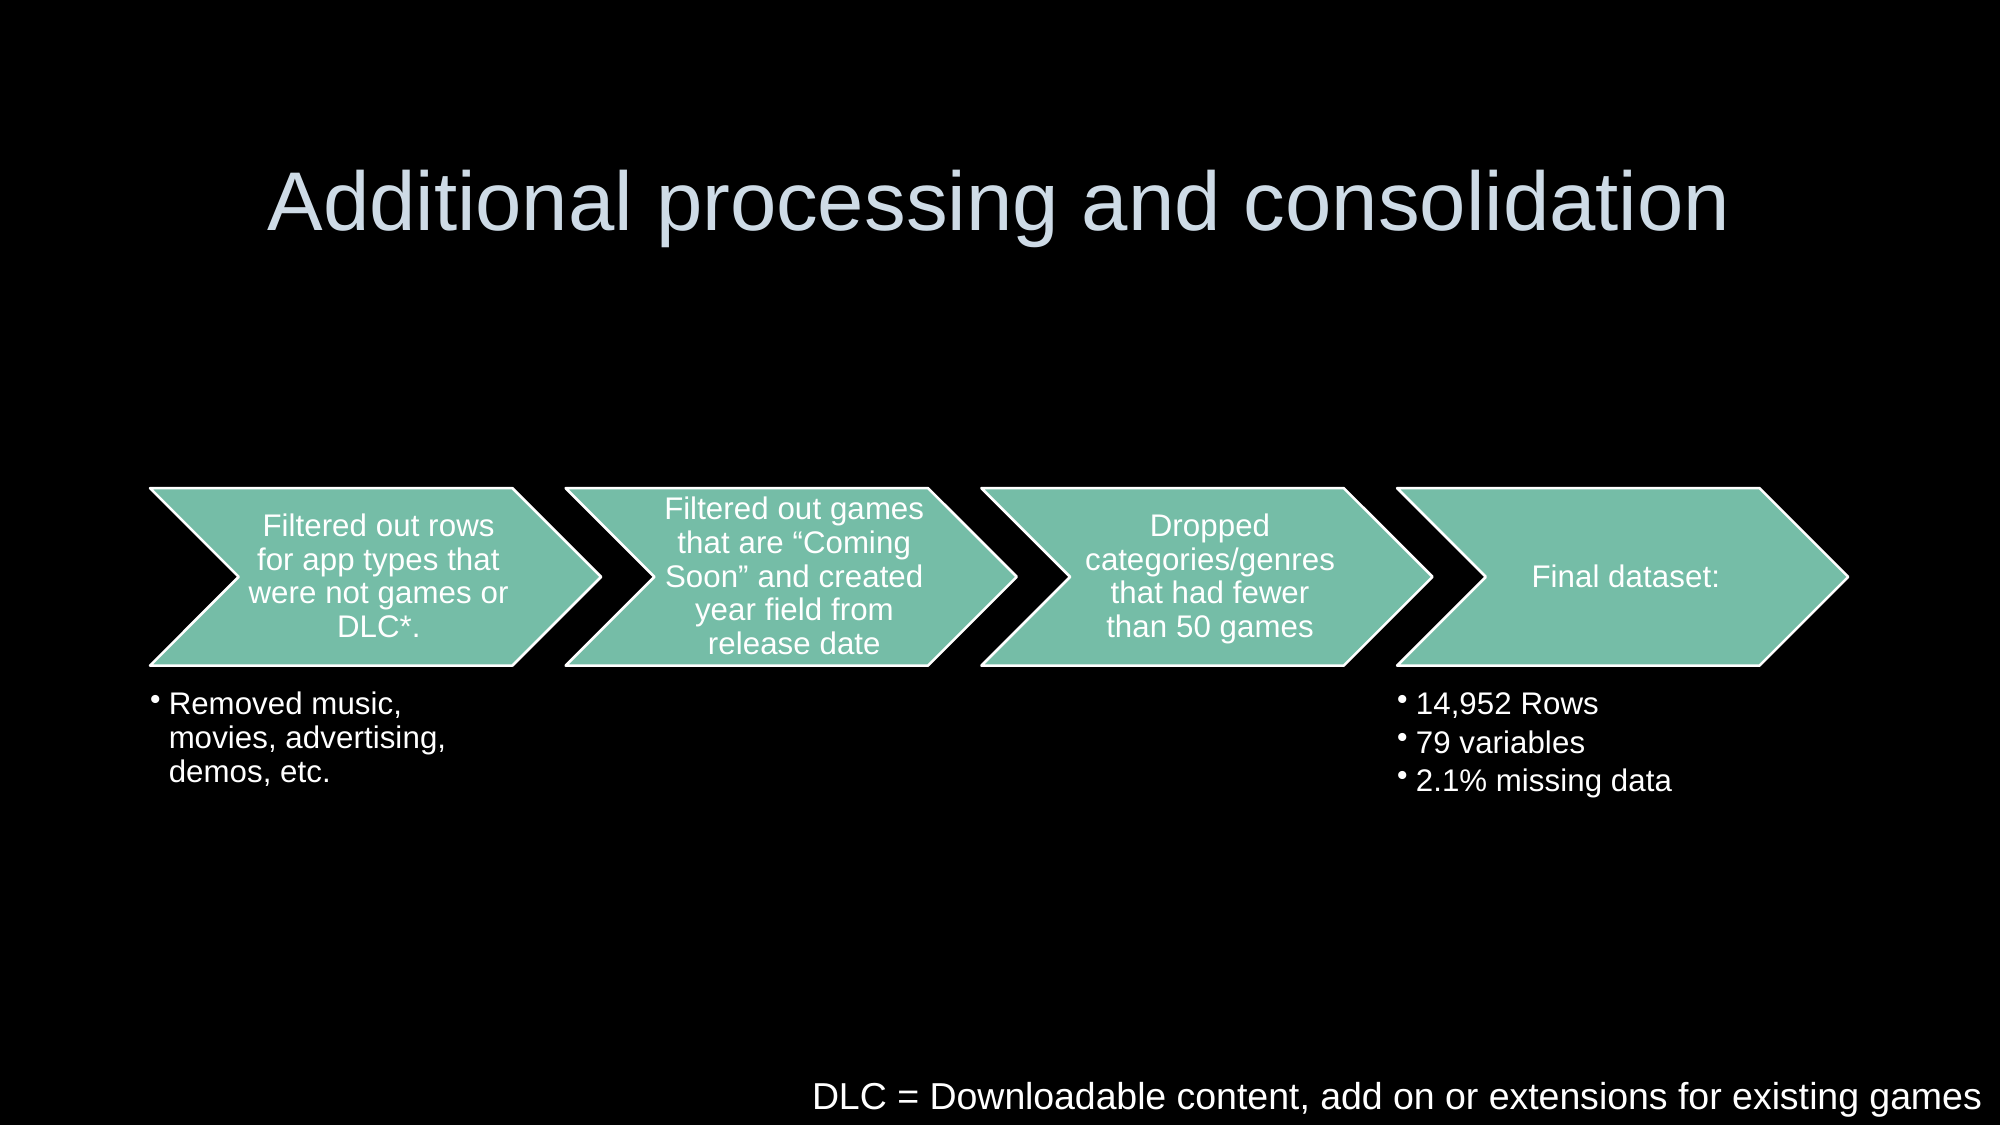

# Additional processing and consolidation
Filtered out rows for app types that were not games or DLC*.
Removed music, movies, advertising, demos, etc.
Filtered out games that are “Coming Soon” and created year field from release date
Dropped categories/genres that had fewer than 50 games
Final dataset:
14,952 Rows
79 variables
2.1% missing data
DLC = Downloadable content, add on or extensions for existing games